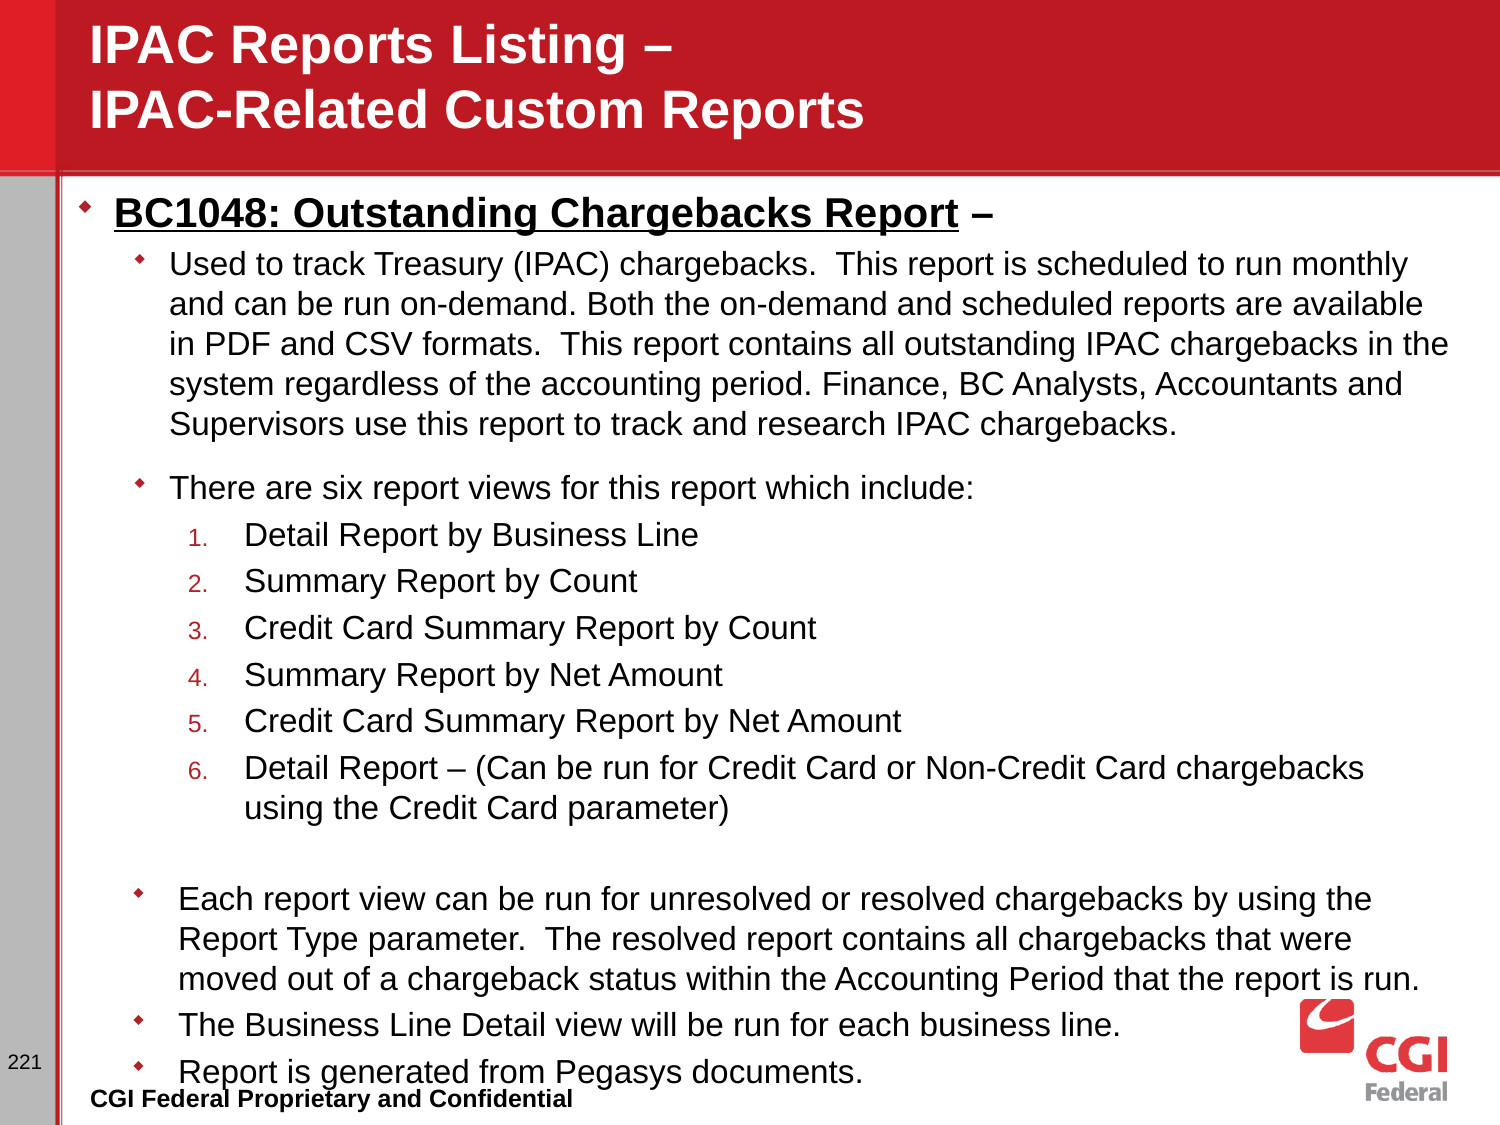

# IPAC Reports Listing – IPAC-Related Custom Reports
BC1048: Outstanding Chargebacks Report –
Used to track Treasury (IPAC) chargebacks.  This report is scheduled to run monthly and can be run on-demand. Both the on-demand and scheduled reports are available in PDF and CSV formats.  This report contains all outstanding IPAC chargebacks in the system regardless of the accounting period. Finance, BC Analysts, Accountants and Supervisors use this report to track and research IPAC chargebacks.

There are six report views for this report which include:
Detail Report by Business Line
Summary Report by Count
Credit Card Summary Report by Count
Summary Report by Net Amount
Credit Card Summary Report by Net Amount
Detail Report – (Can be run for Credit Card or Non-Credit Card chargebacks using the Credit Card parameter)

Each report view can be run for unresolved or resolved chargebacks by using the Report Type parameter.  The resolved report contains all chargebacks that were moved out of a chargeback status within the Accounting Period that the report is run.
The Business Line Detail view will be run for each business line.
Report is generated from Pegasys documents.

221
CGI Federal Proprietary and Confidential